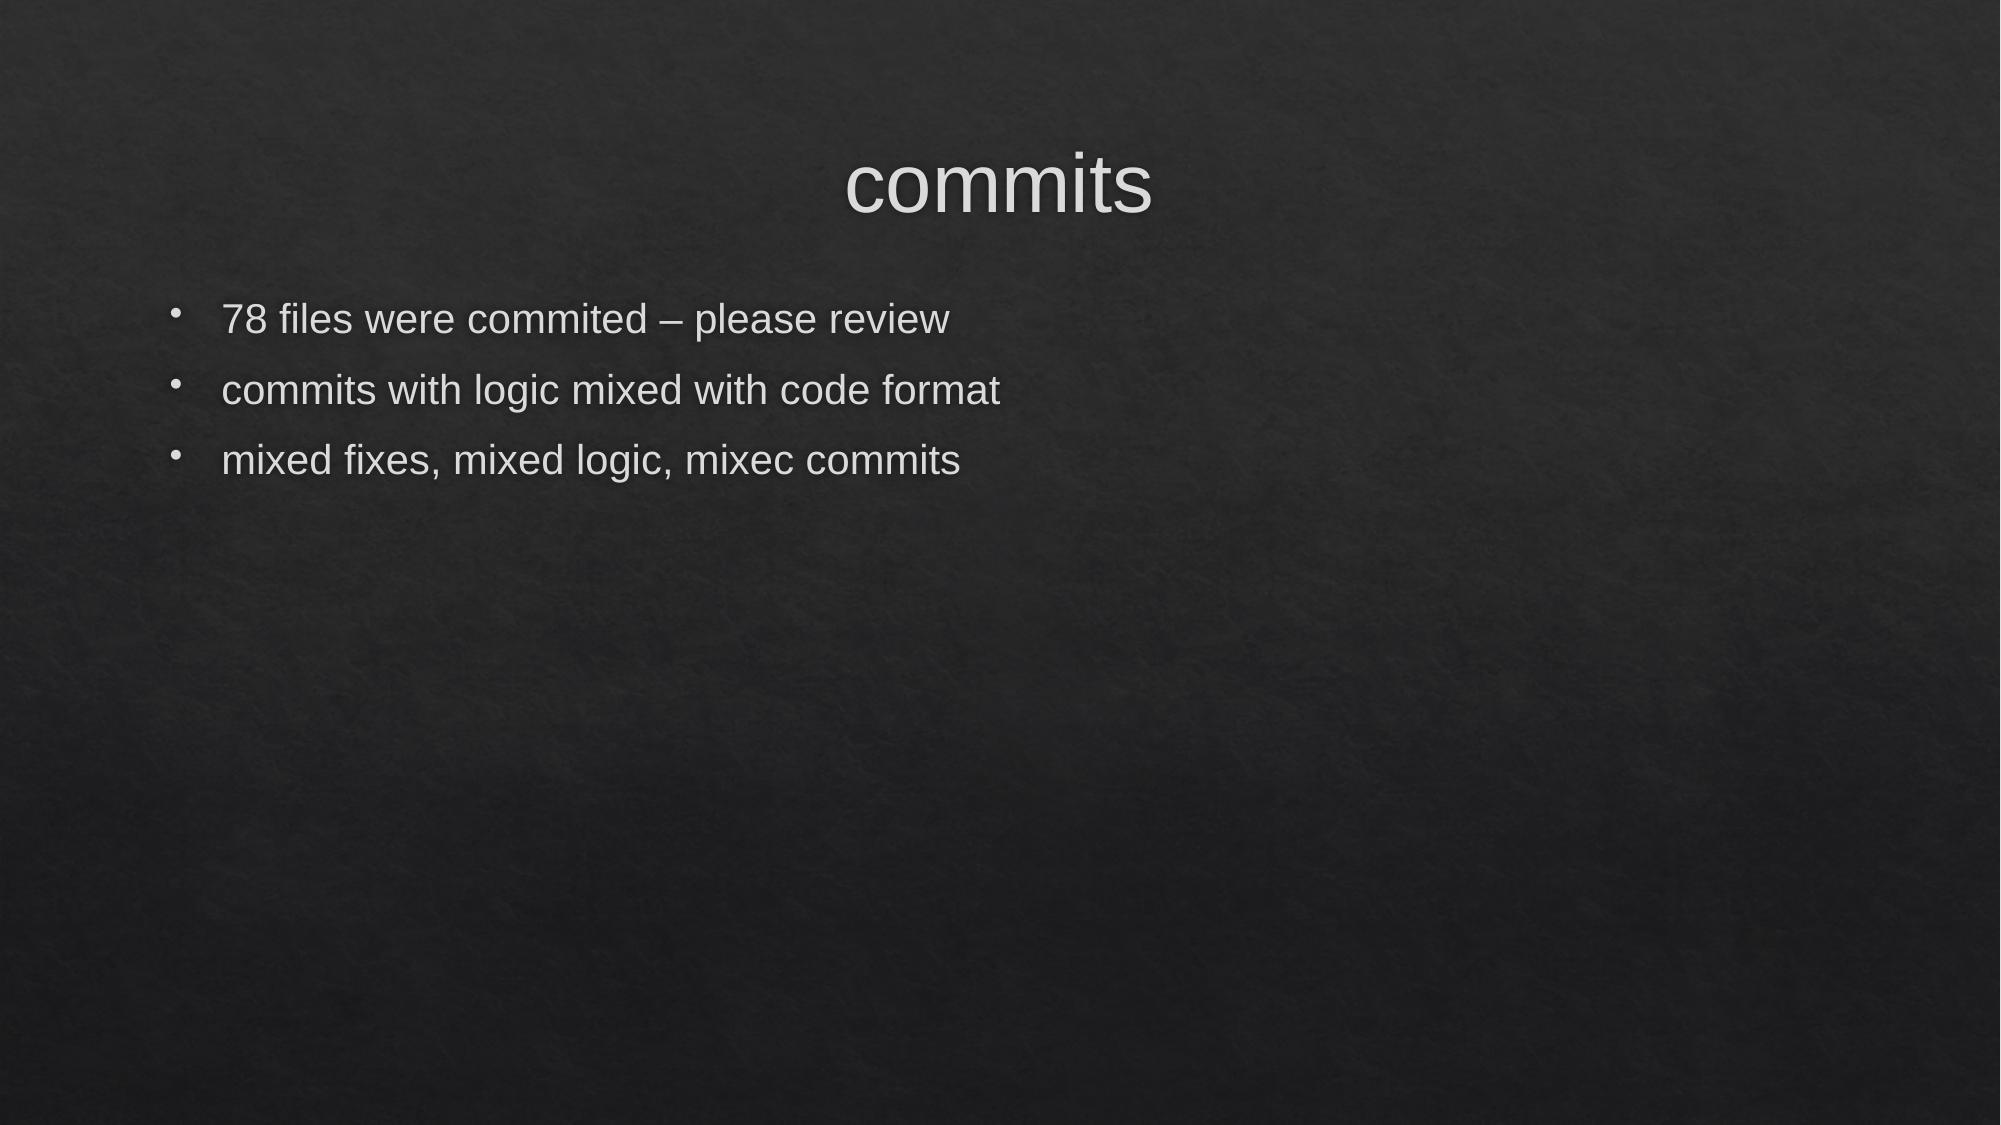

# commits
78 files were commited – please review
commits with logic mixed with code format
mixed fixes, mixed logic, mixec commits